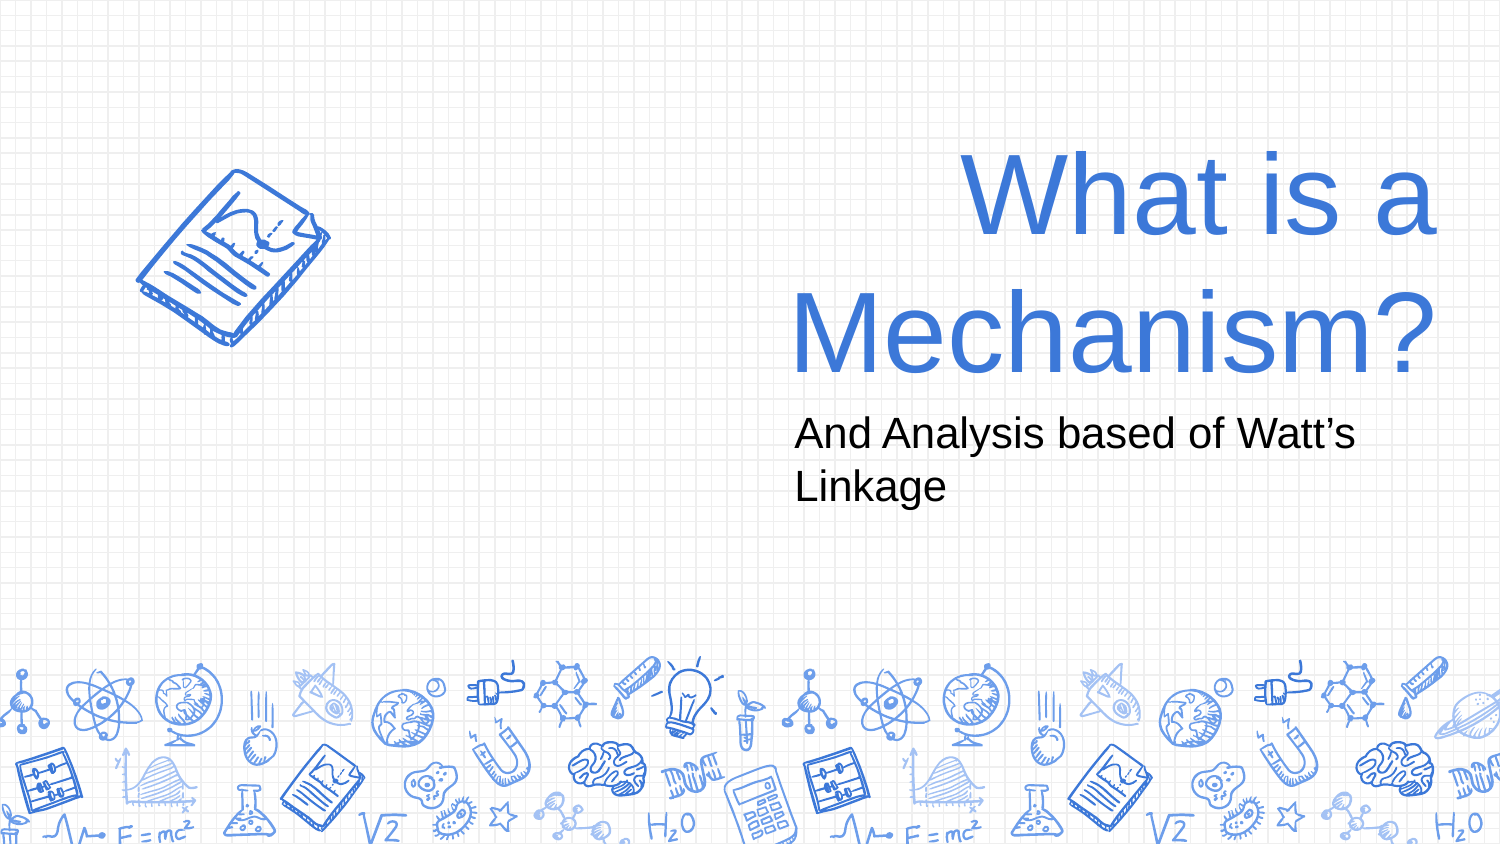

# What is a Mechanism?
And Analysis based of Watt’s Linkage